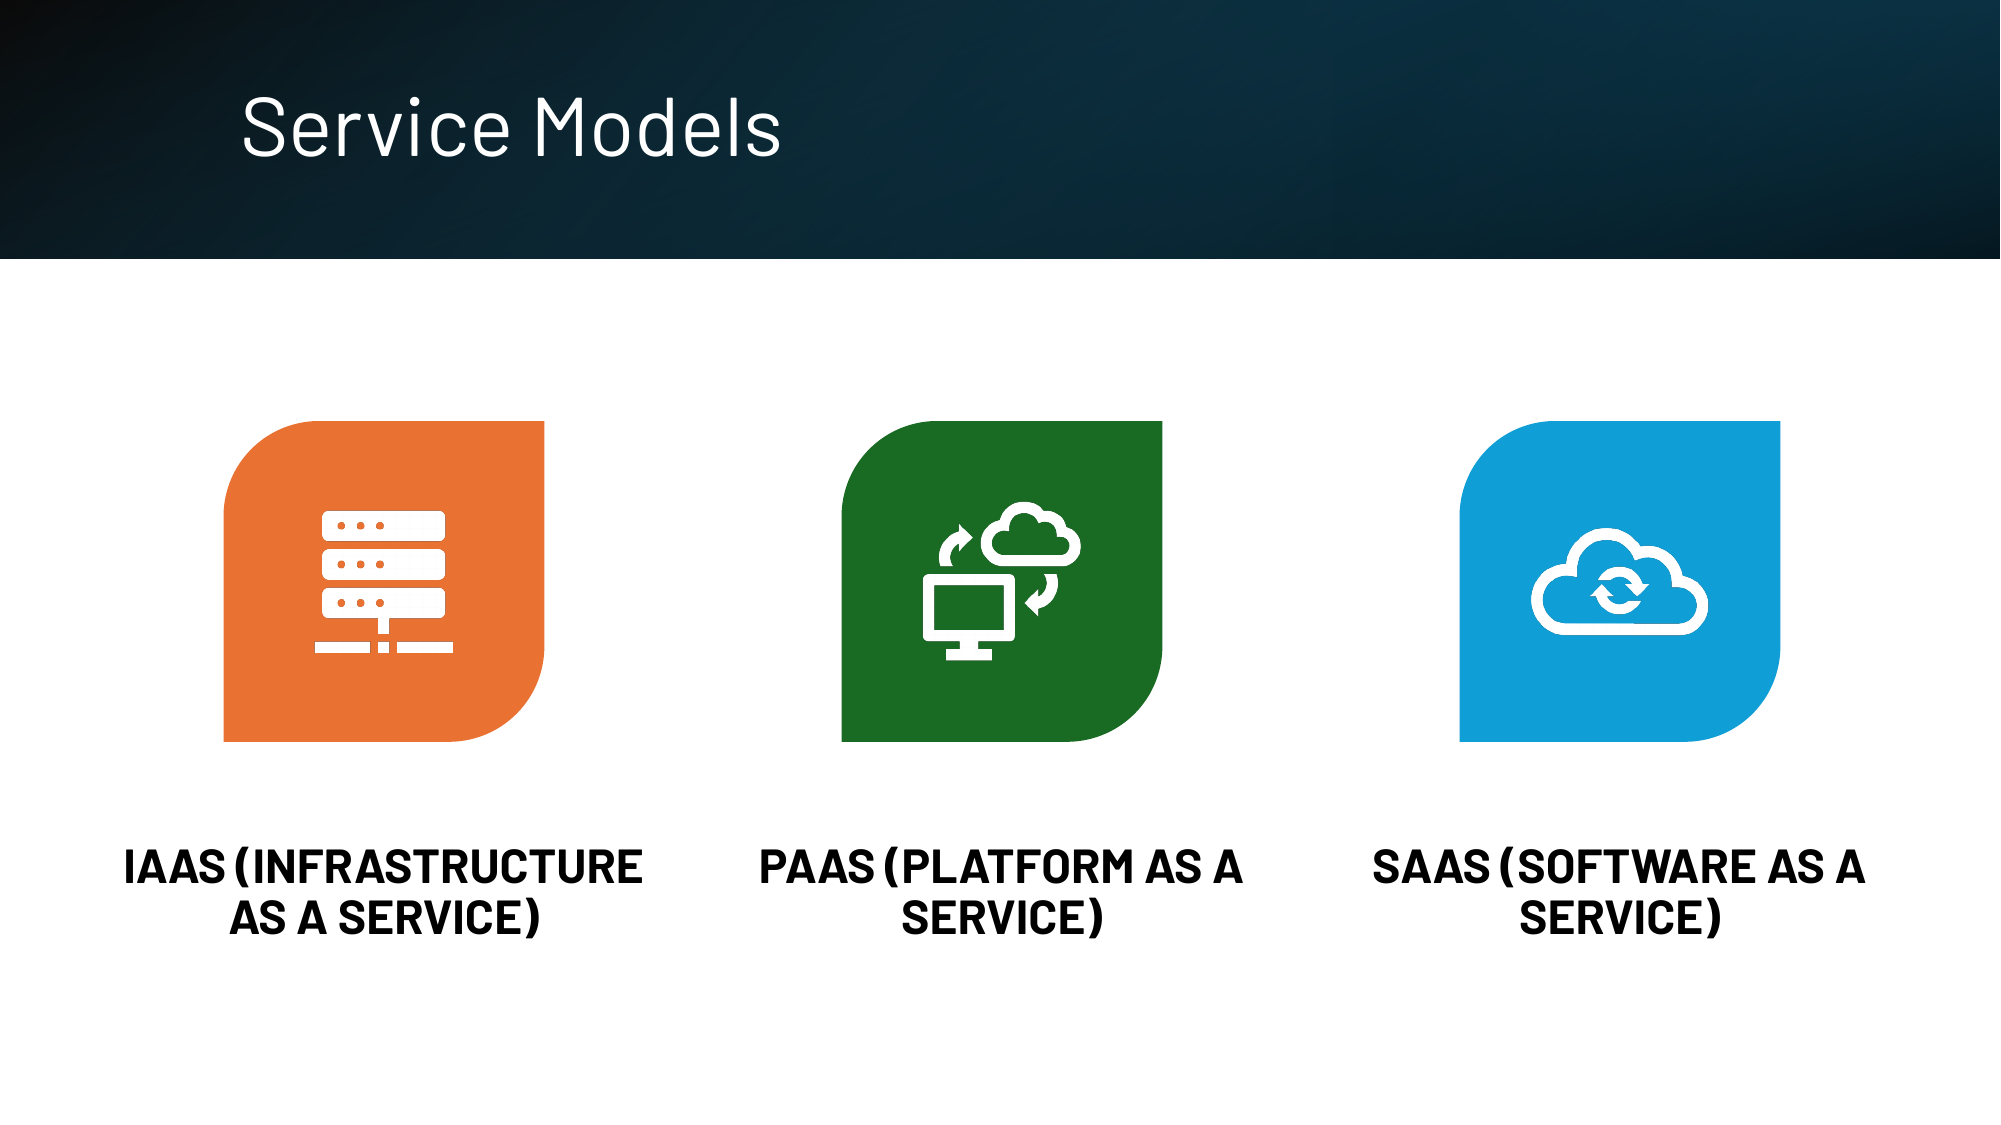

# Service Models
IaaS (Infrastructure as a Service)
PaaS (Platform as a Service)
SaaS (Software as a Service)